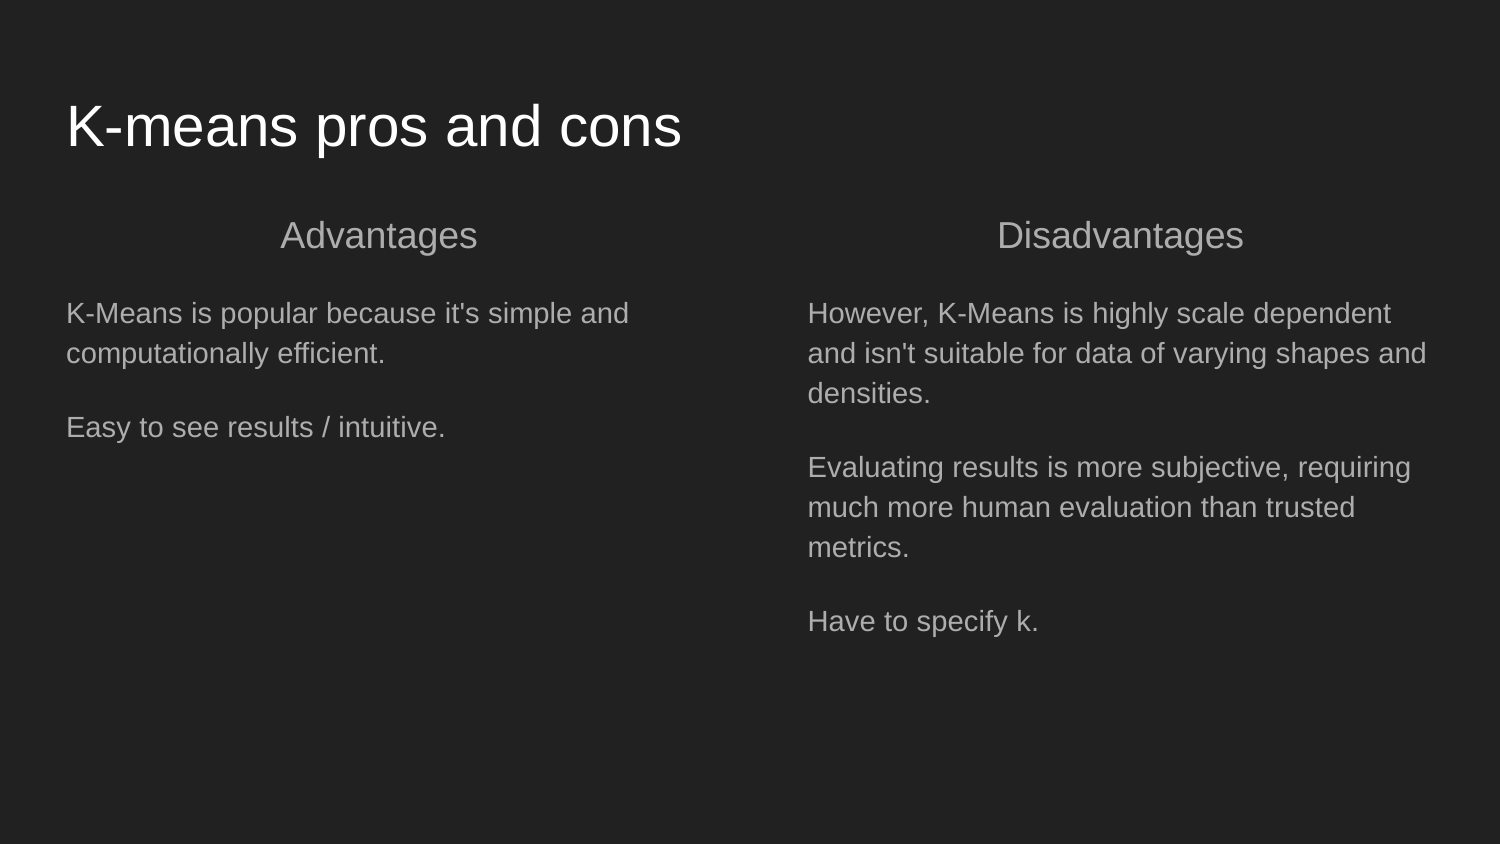

# K-means pros and cons
Advantages
K-Means is popular because it's simple and computationally efficient.
Easy to see results / intuitive.
Disadvantages
However, K-Means is highly scale dependent and isn't suitable for data of varying shapes and densities.
Evaluating results is more subjective, requiring much more human evaluation than trusted metrics.
Have to specify k.